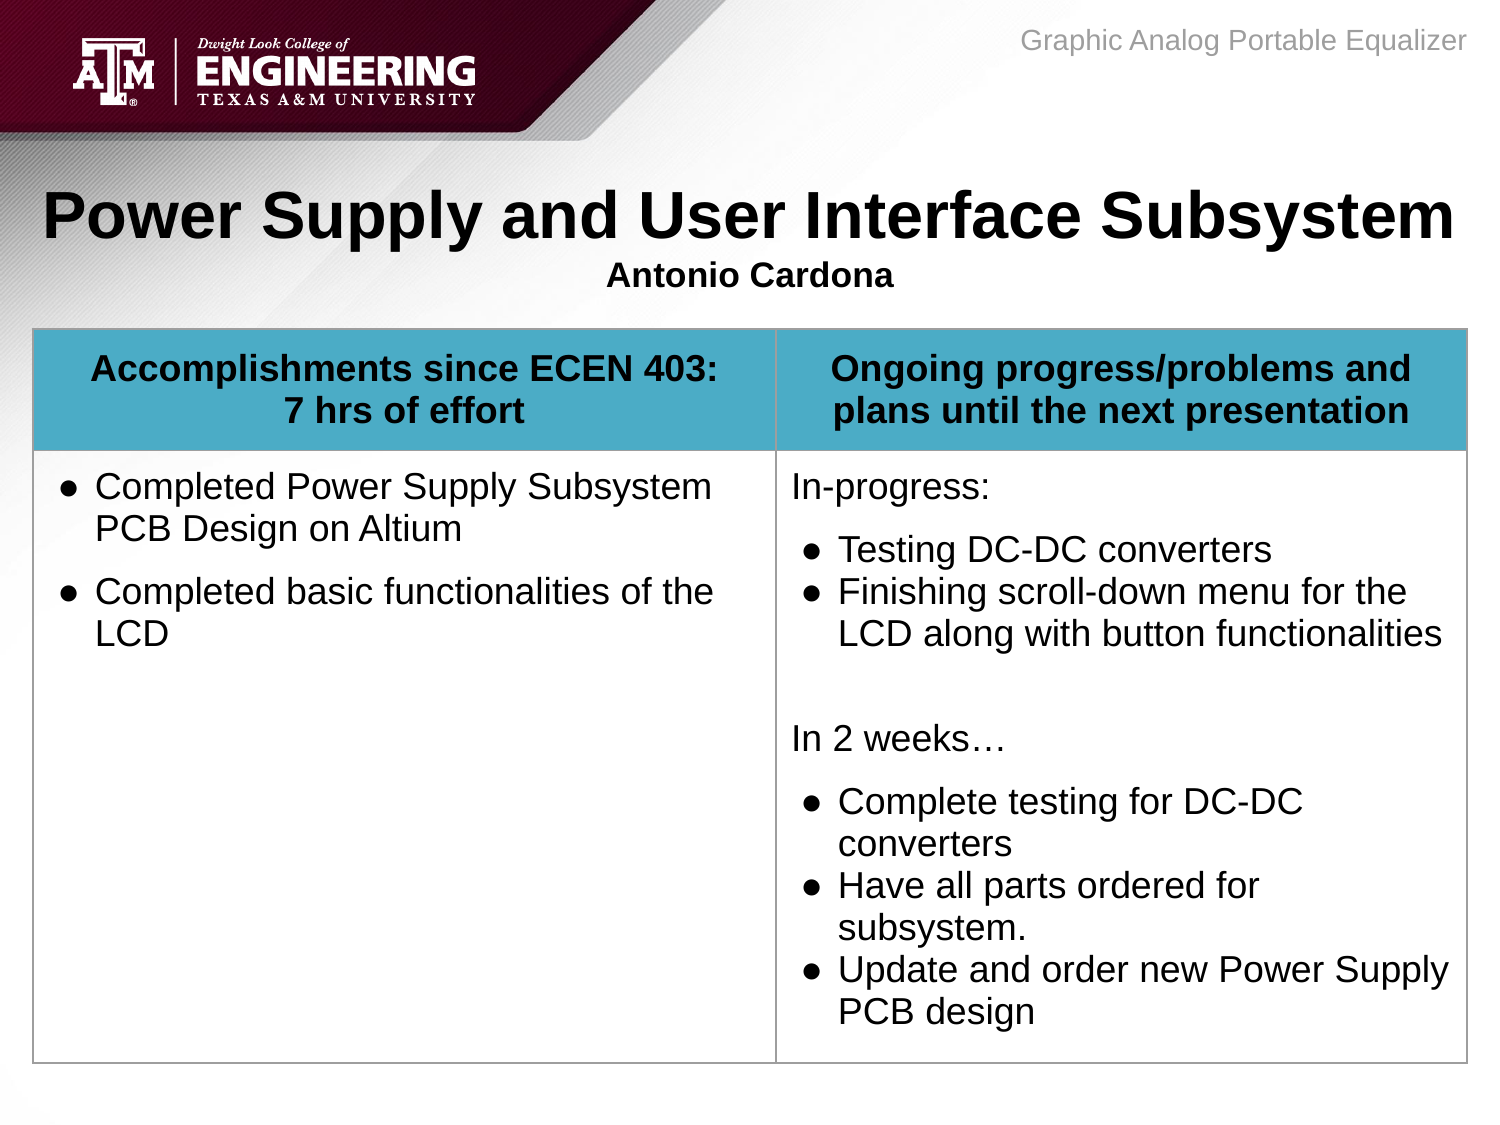

Graphic Analog Portable Equalizer
# Power Supply and User Interface Subsystem
Antonio Cardona
| Accomplishments since ECEN 403: 7 hrs of effort | Ongoing progress/problems and plans until the next presentation |
| --- | --- |
| Completed Power Supply Subsystem PCB Design on Altium Completed basic functionalities of the LCD | In-progress: Testing DC-DC converters Finishing scroll-down menu for the LCD along with button functionalities In 2 weeks… Complete testing for DC-DC converters Have all parts ordered for subsystem. Update and order new Power Supply PCB design |